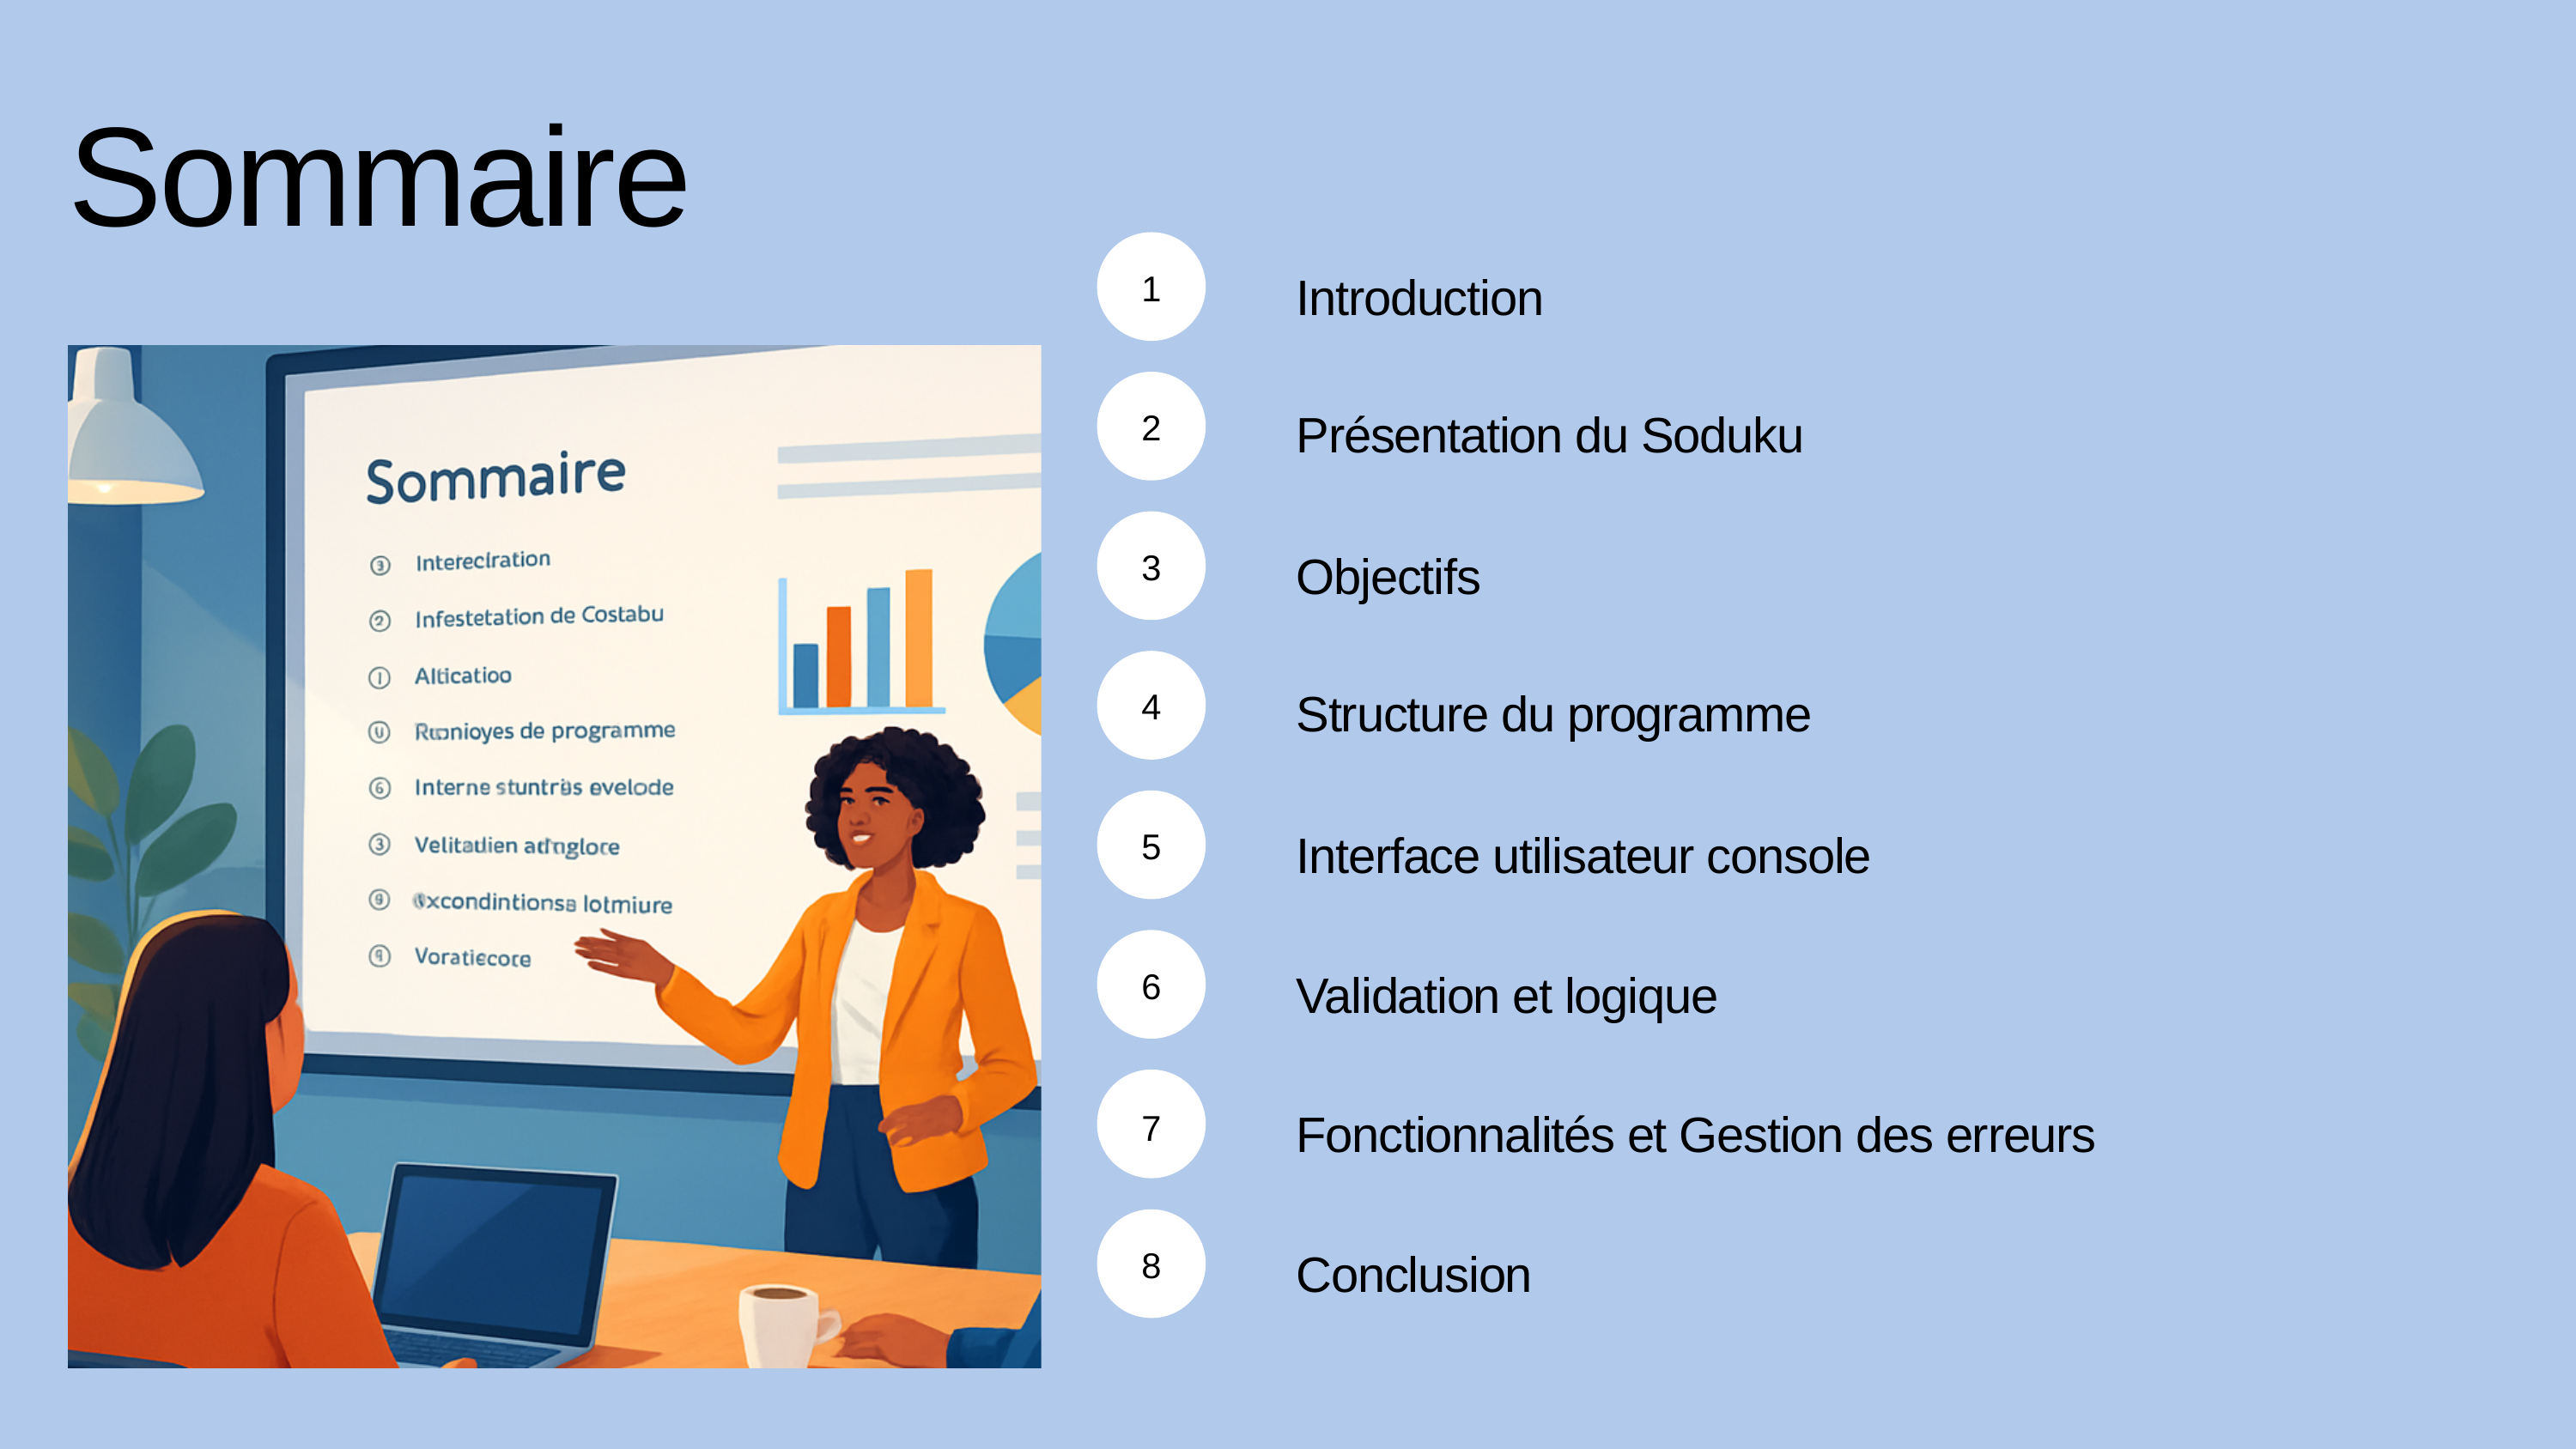

Sommaire
Introduction

1

Présentation du Soduku

2
Objectifs

3
Structure du programme

4
Interface utilisateur console

5
Validation et logique

6
Fonctionnalités et Gestion des erreurs

7
Conclusion

8